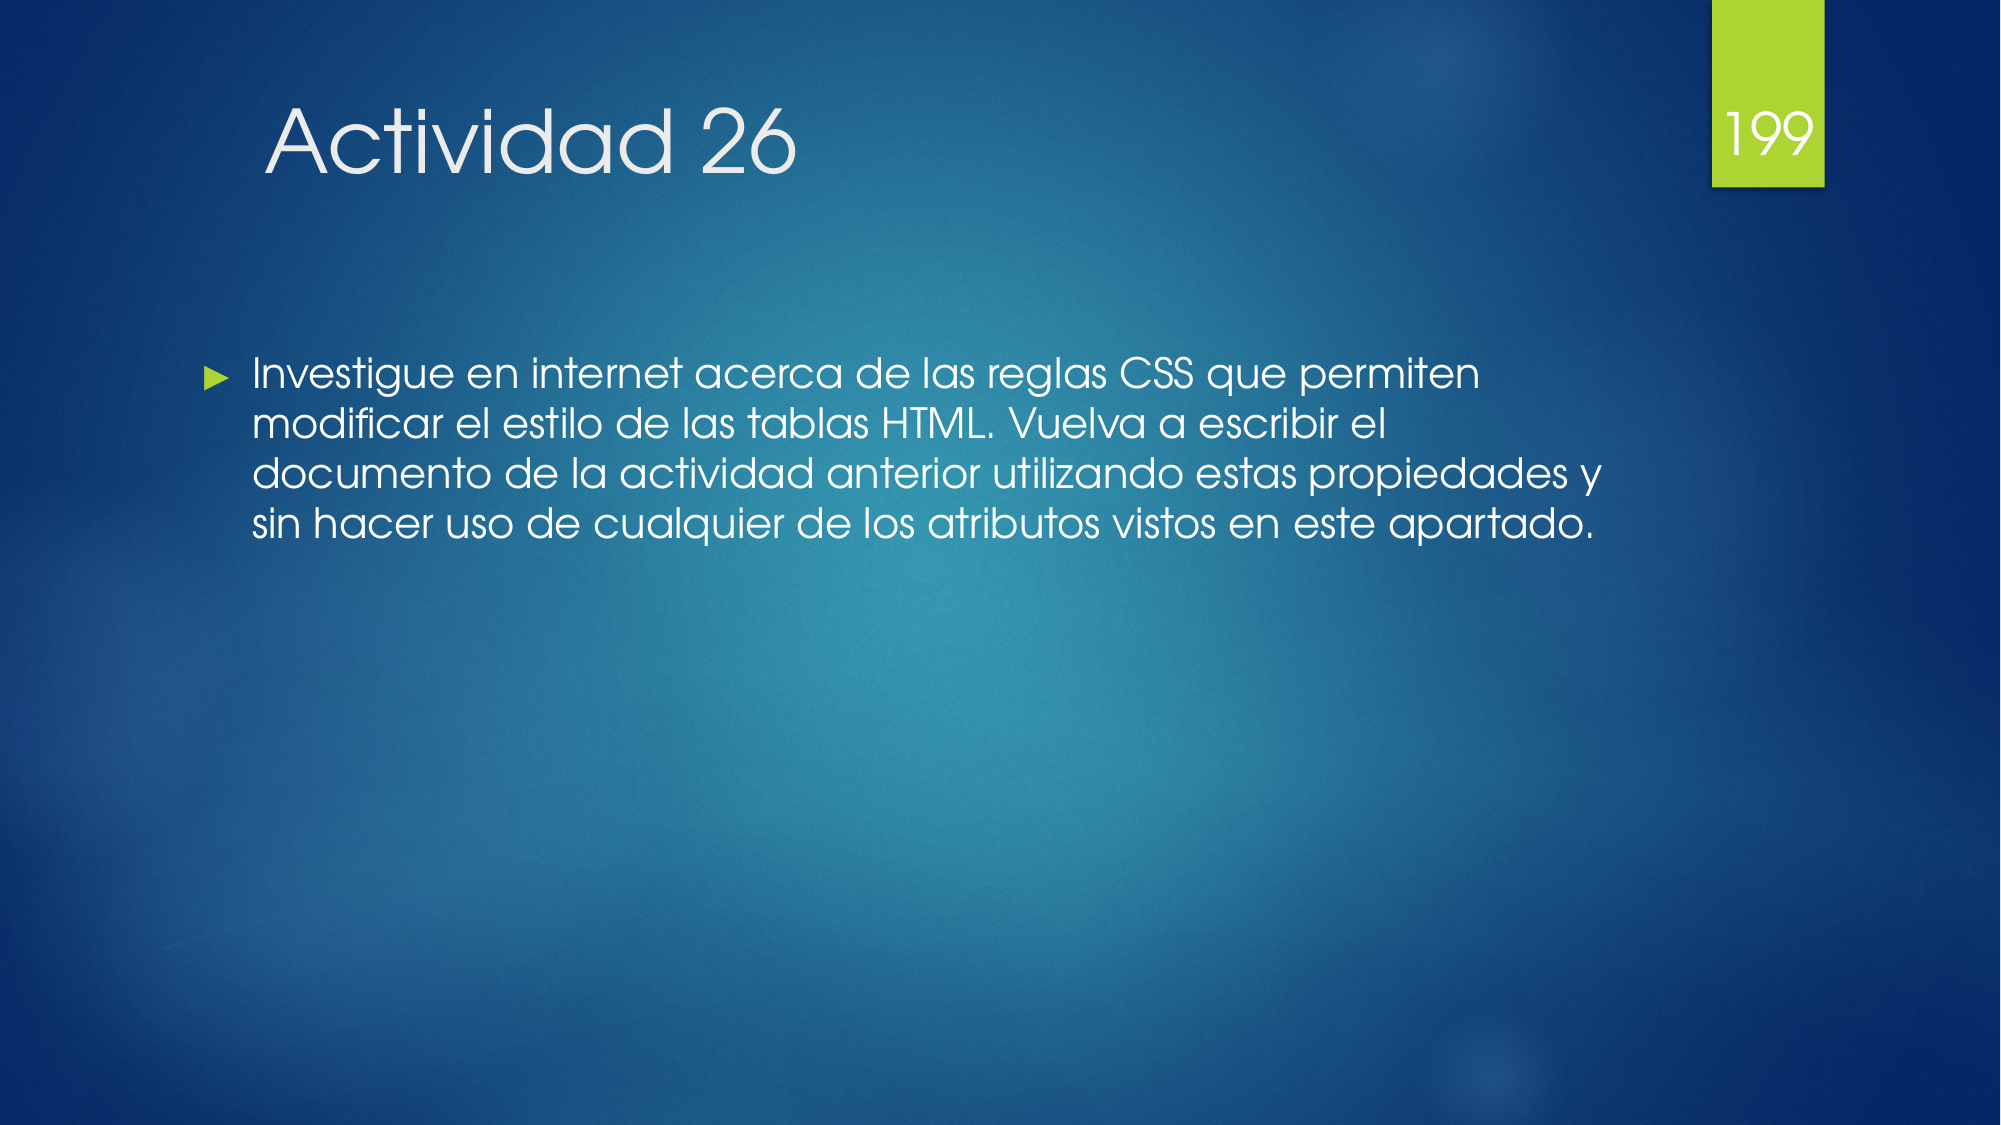

199
# Actividad 26
Investigue en internet acerca de las reglas CSS que permiten modificar el estilo de las tablas HTML. Vuelva a escribir el documento de la actividad anterior utilizando estas propiedades y sin hacer uso de cualquier de los atributos vistos en este apartado.